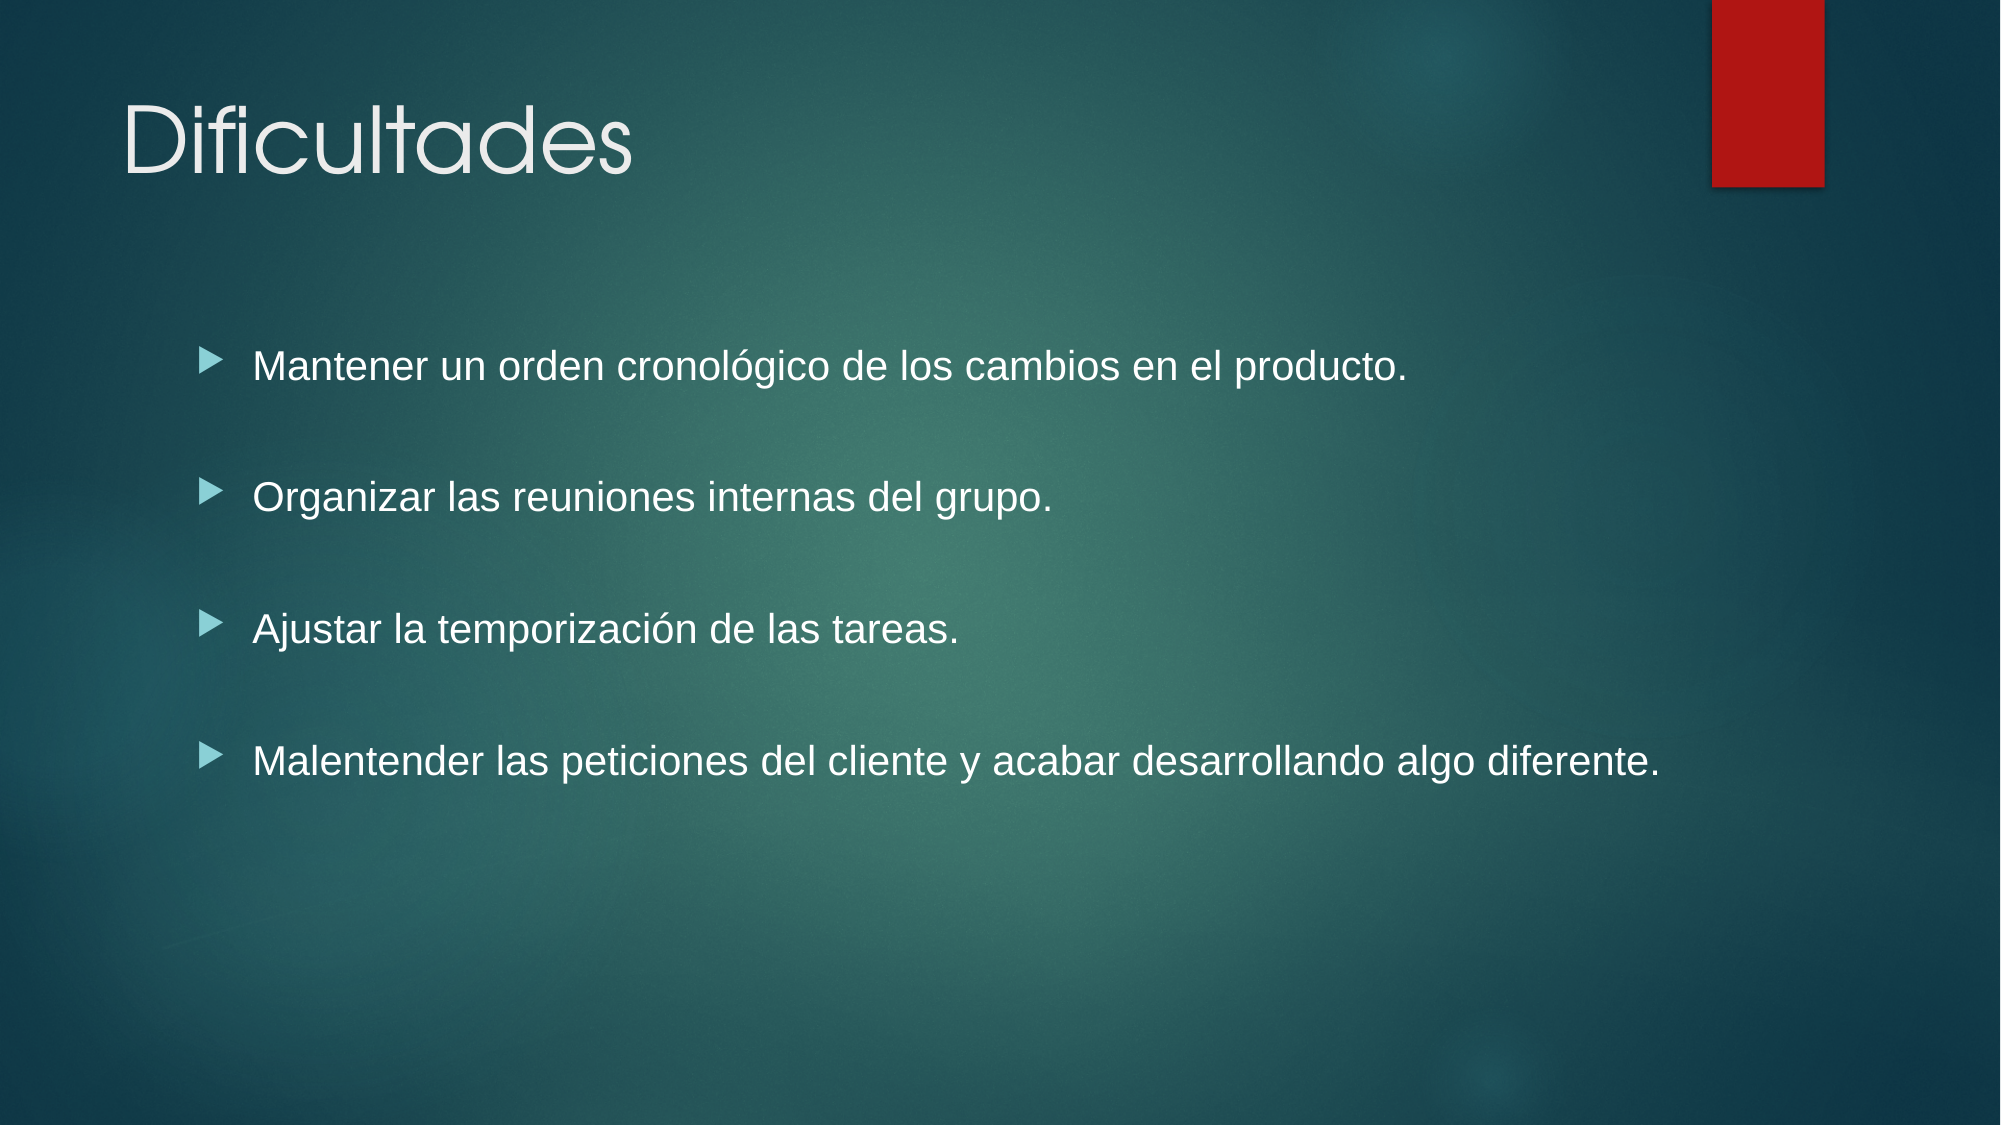

# Dificultades
Mantener un orden cronológico de los cambios en el producto.

Organizar las reuniones internas del grupo.

Ajustar la temporización de las tareas.

Malentender las peticiones del cliente y acabar desarrollando algo diferente.